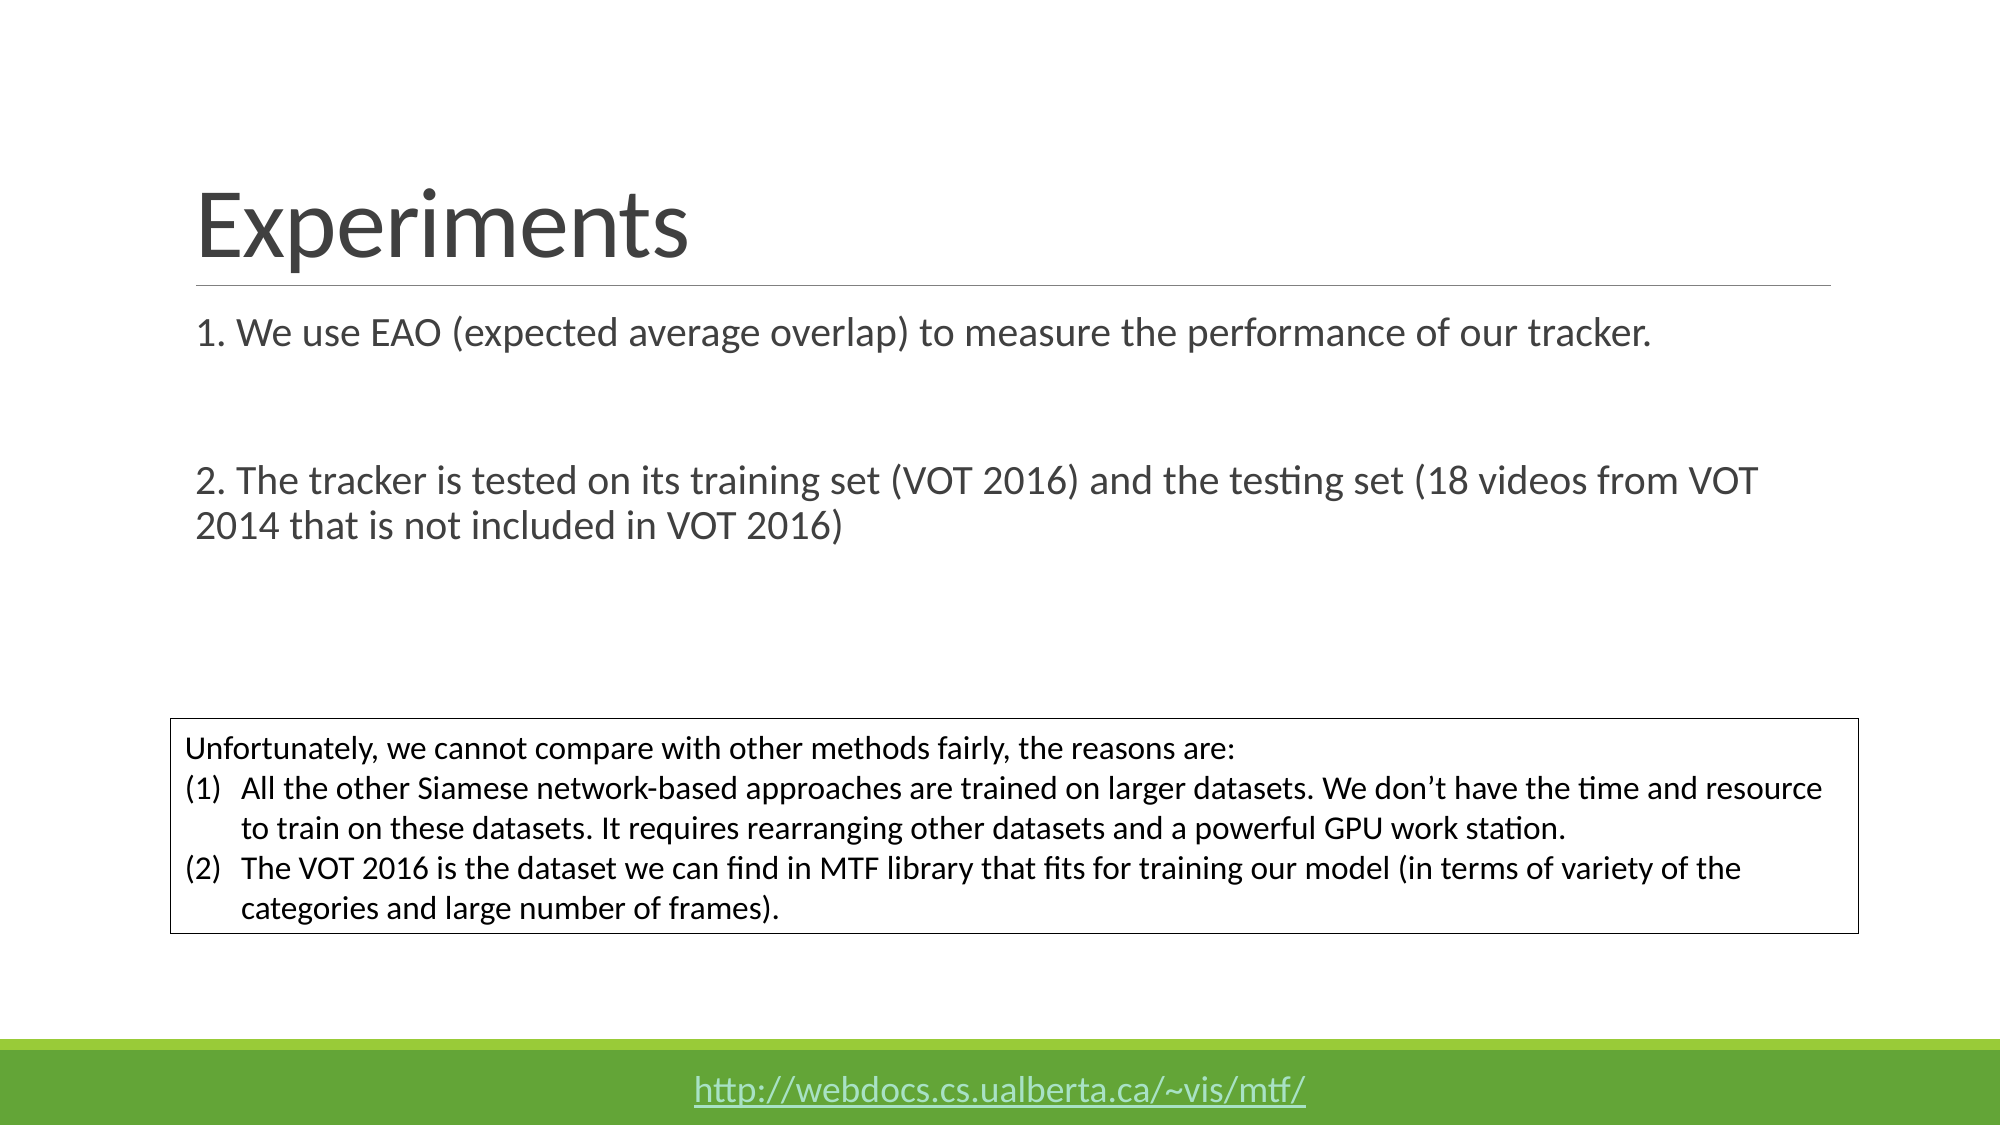

# Experiments
1. We use EAO (expected average overlap) to measure the performance of our tracker.

2. The tracker is tested on its training set (VOT 2016) and the testing set (18 videos from VOT 2014 that is not included in VOT 2016)

Unfortunately, we cannot compare with other methods fairly, the reasons are:
All the other Siamese network-based approaches are trained on larger datasets. We don’t have the time and resource to train on these datasets. It requires rearranging other datasets and a powerful GPU work station.
The VOT 2016 is the dataset we can find in MTF library that fits for training our model (in terms of variety of the categories and large number of frames).
http://webdocs.cs.ualberta.ca/~vis/mtf/